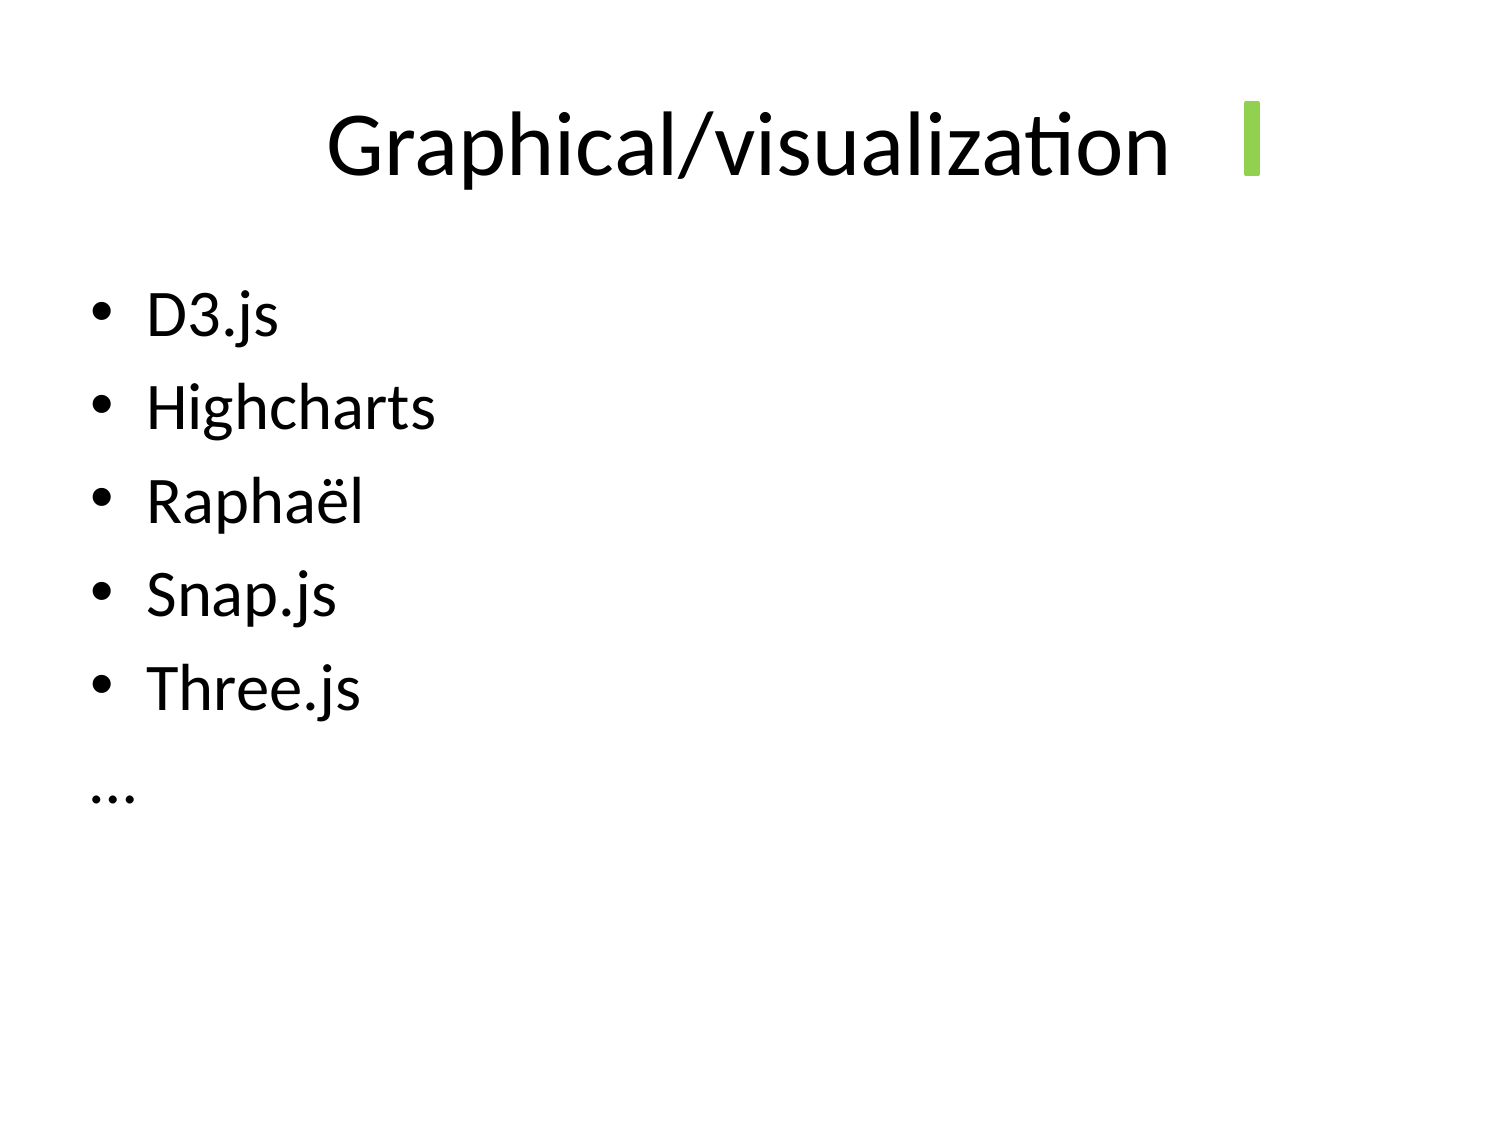

# Graphical/visualization

D3.js
Highcharts
Raphaël
Snap.js
Three.js
…